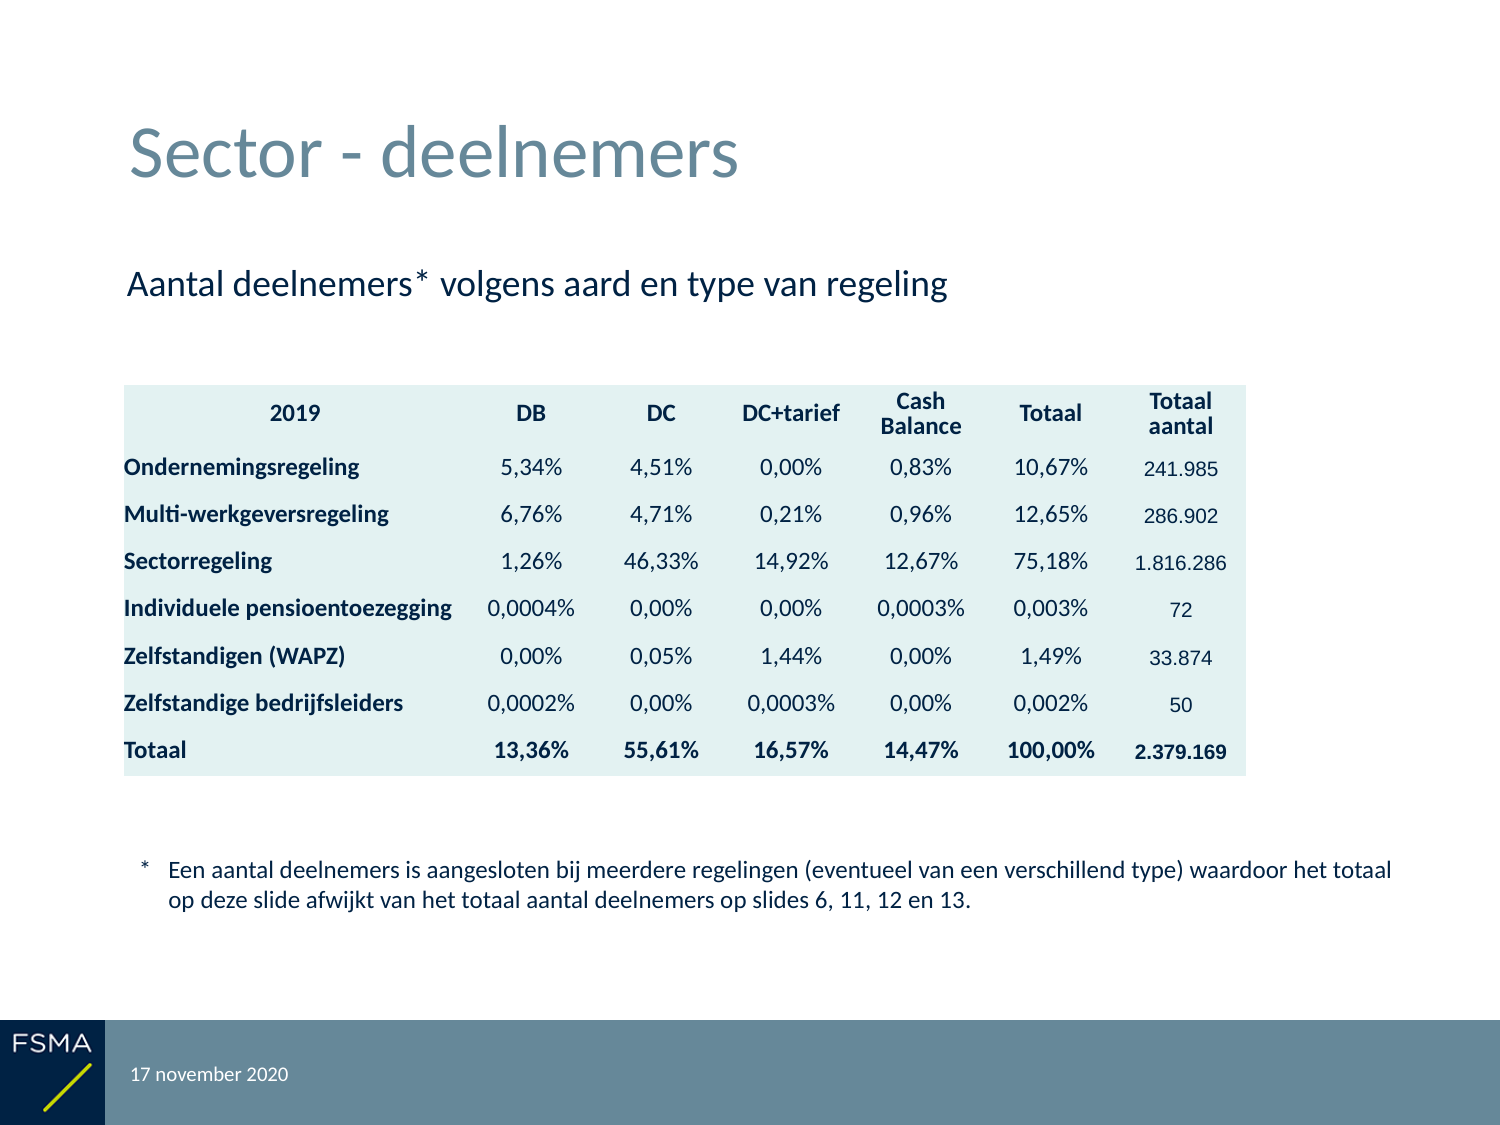

# Sector - deelnemers
Aantal deelnemers* volgens aard en type van regeling
| 2019 | DB | DC | DC+tarief | Cash Balance | Totaal | Totaal aantal |
| --- | --- | --- | --- | --- | --- | --- |
| Ondernemingsregeling | 5,34% | 4,51% | 0,00% | 0,83% | 10,67% | 241.985 |
| Multi-werkgeversregeling | 6,76% | 4,71% | 0,21% | 0,96% | 12,65% | 286.902 |
| Sectorregeling | 1,26% | 46,33% | 14,92% | 12,67% | 75,18% | 1.816.286 |
| Individuele pensioentoezegging | 0,0004% | 0,00% | 0,00% | 0,0003% | 0,003% | 72 |
| Zelfstandigen (WAPZ) | 0,00% | 0,05% | 1,44% | 0,00% | 1,49% | 33.874 |
| Zelfstandige bedrijfsleiders | 0,0002% | 0,00% | 0,0003% | 0,00% | 0,002% | 50 |
| Totaal | 13,36% | 55,61% | 16,57% | 14,47% | 100,00% | 2.379.169 |
*	Een aantal deelnemers is aangesloten bij meerdere regelingen (eventueel van een verschillend type) waardoor het totaal op deze slide afwijkt van het totaal aantal deelnemers op slides 6, 11, 12 en 13.
17 november 2020
Rapportering over het boekjaar 2019
14